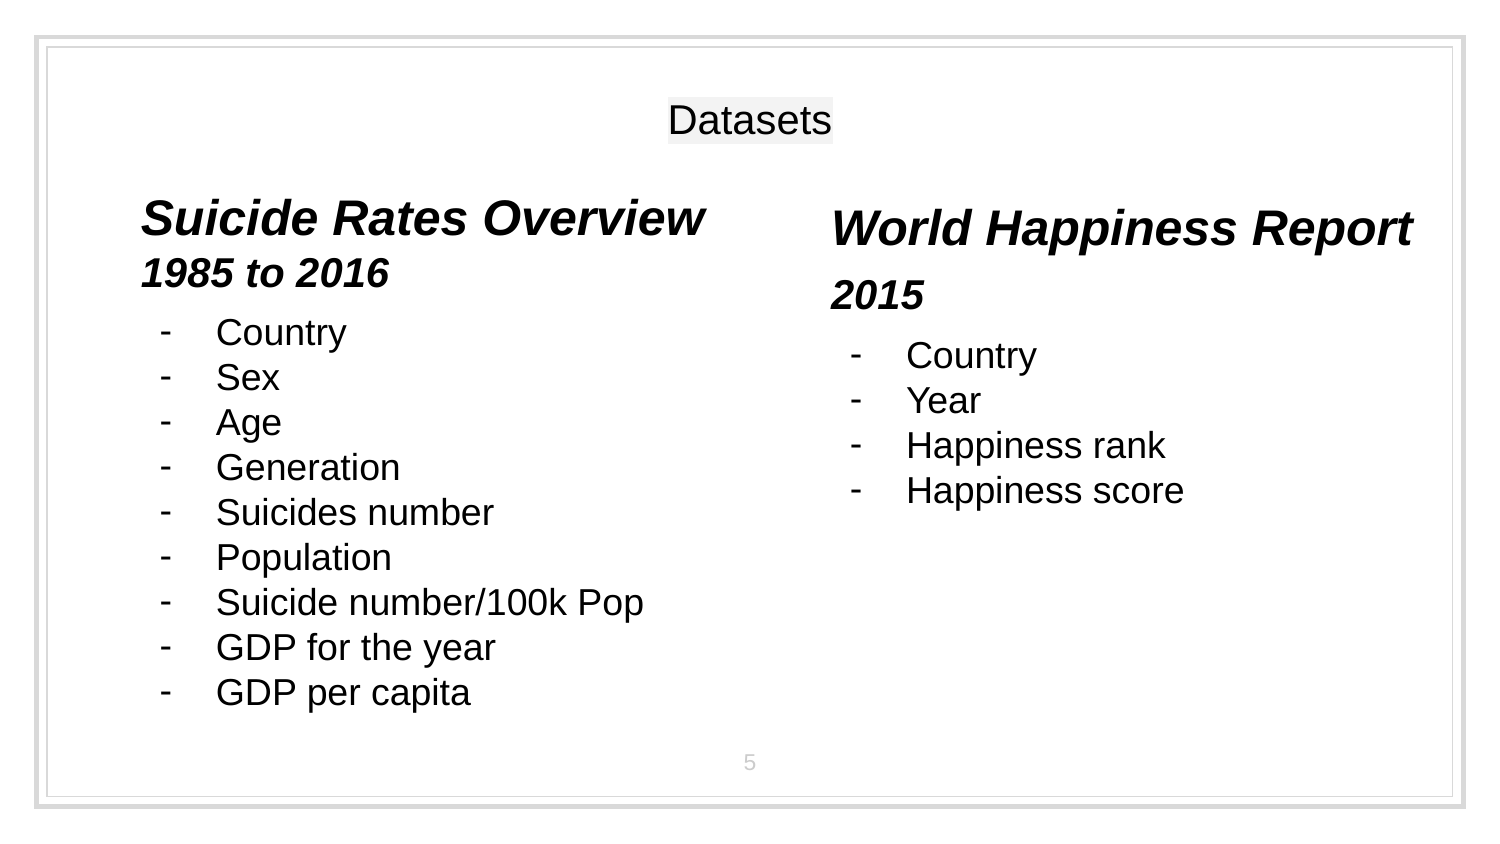

# Datasets
Suicide Rates Overview 1985 to 2016
Country
Sex
Age
Generation
Suicides number
Population
Suicide number/100k Pop
GDP for the year
GDP per capita
World Happiness Report
2015
Country
Year
Happiness rank
Happiness score
5